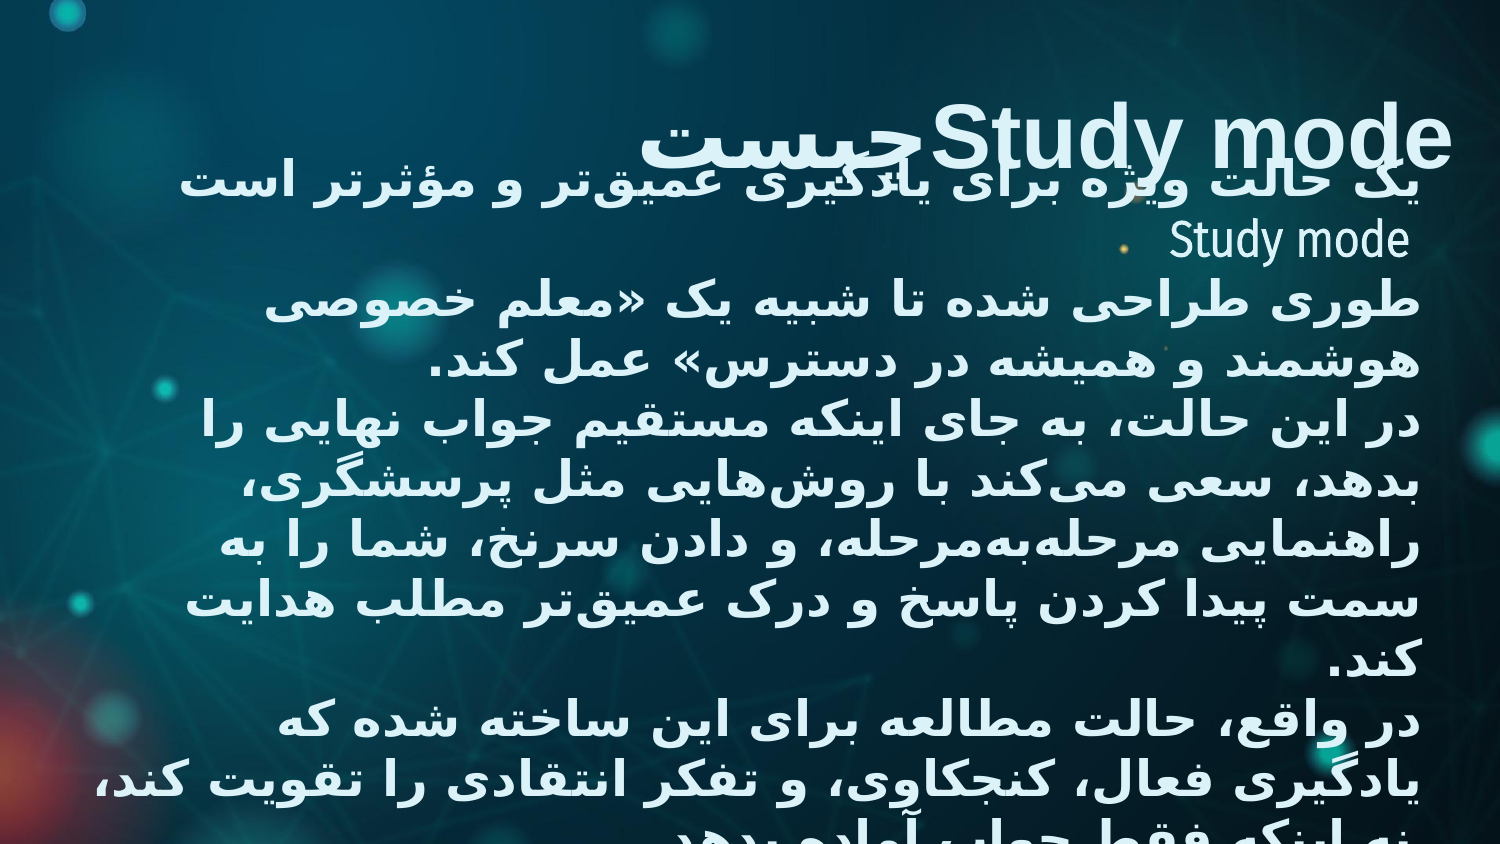

# چیستStudy mode
یک حالت ویژه برای یادگیری عمیق‌تر و مؤثرتر است Study mode
طوری طراحی شده تا شبیه یک «معلم خصوصی هوشمند و همیشه در دسترس» عمل کند.
در این حالت، به جای اینکه مستقیم جواب نهایی را بدهد، سعی می‌کند با روش‌هایی مثل پرسشگری، راهنمایی مرحله‌به‌مرحله، و دادن سرنخ، شما را به سمت پیدا کردن پاسخ و درک عمیق‌تر مطلب هدایت کند.
در واقع، حالت مطالعه برای این ساخته شده که یادگیری فعال، کنجکاوی، و تفکر انتقادی را تقویت کند، نه اینکه فقط جواب آماده بدهد.